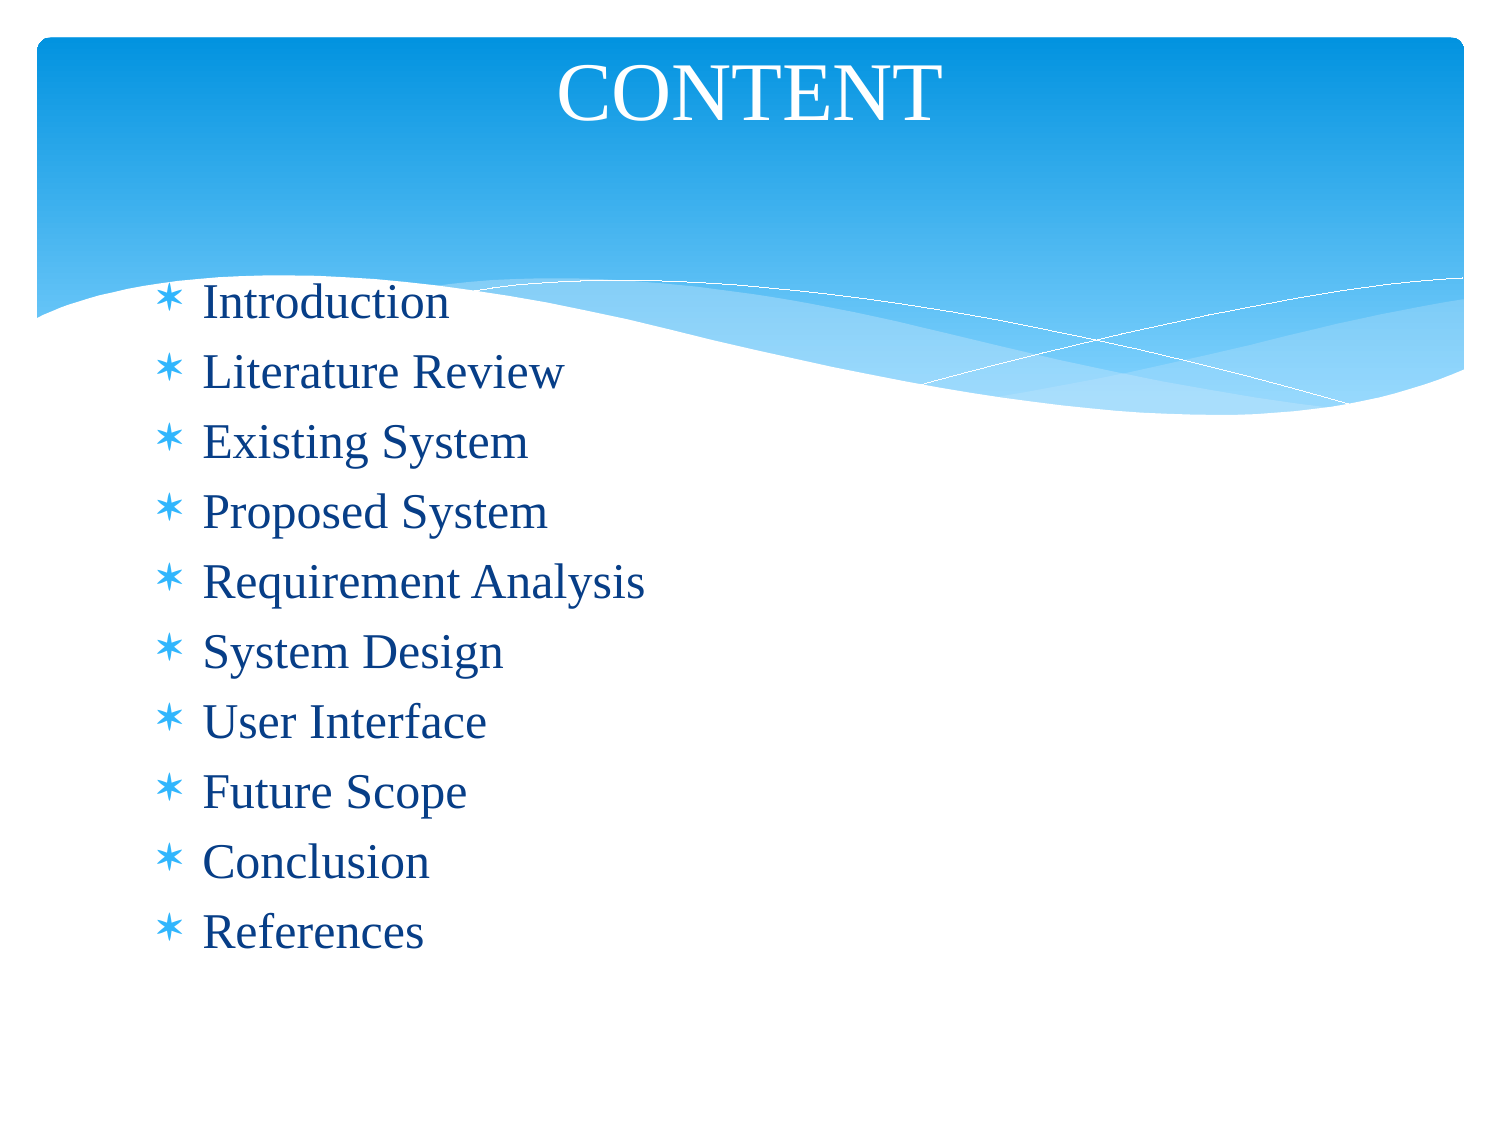

# CONTENT
Introduction
Literature Review
Existing System
Proposed System
Requirement Analysis
System Design
User Interface
Future Scope
Conclusion
References